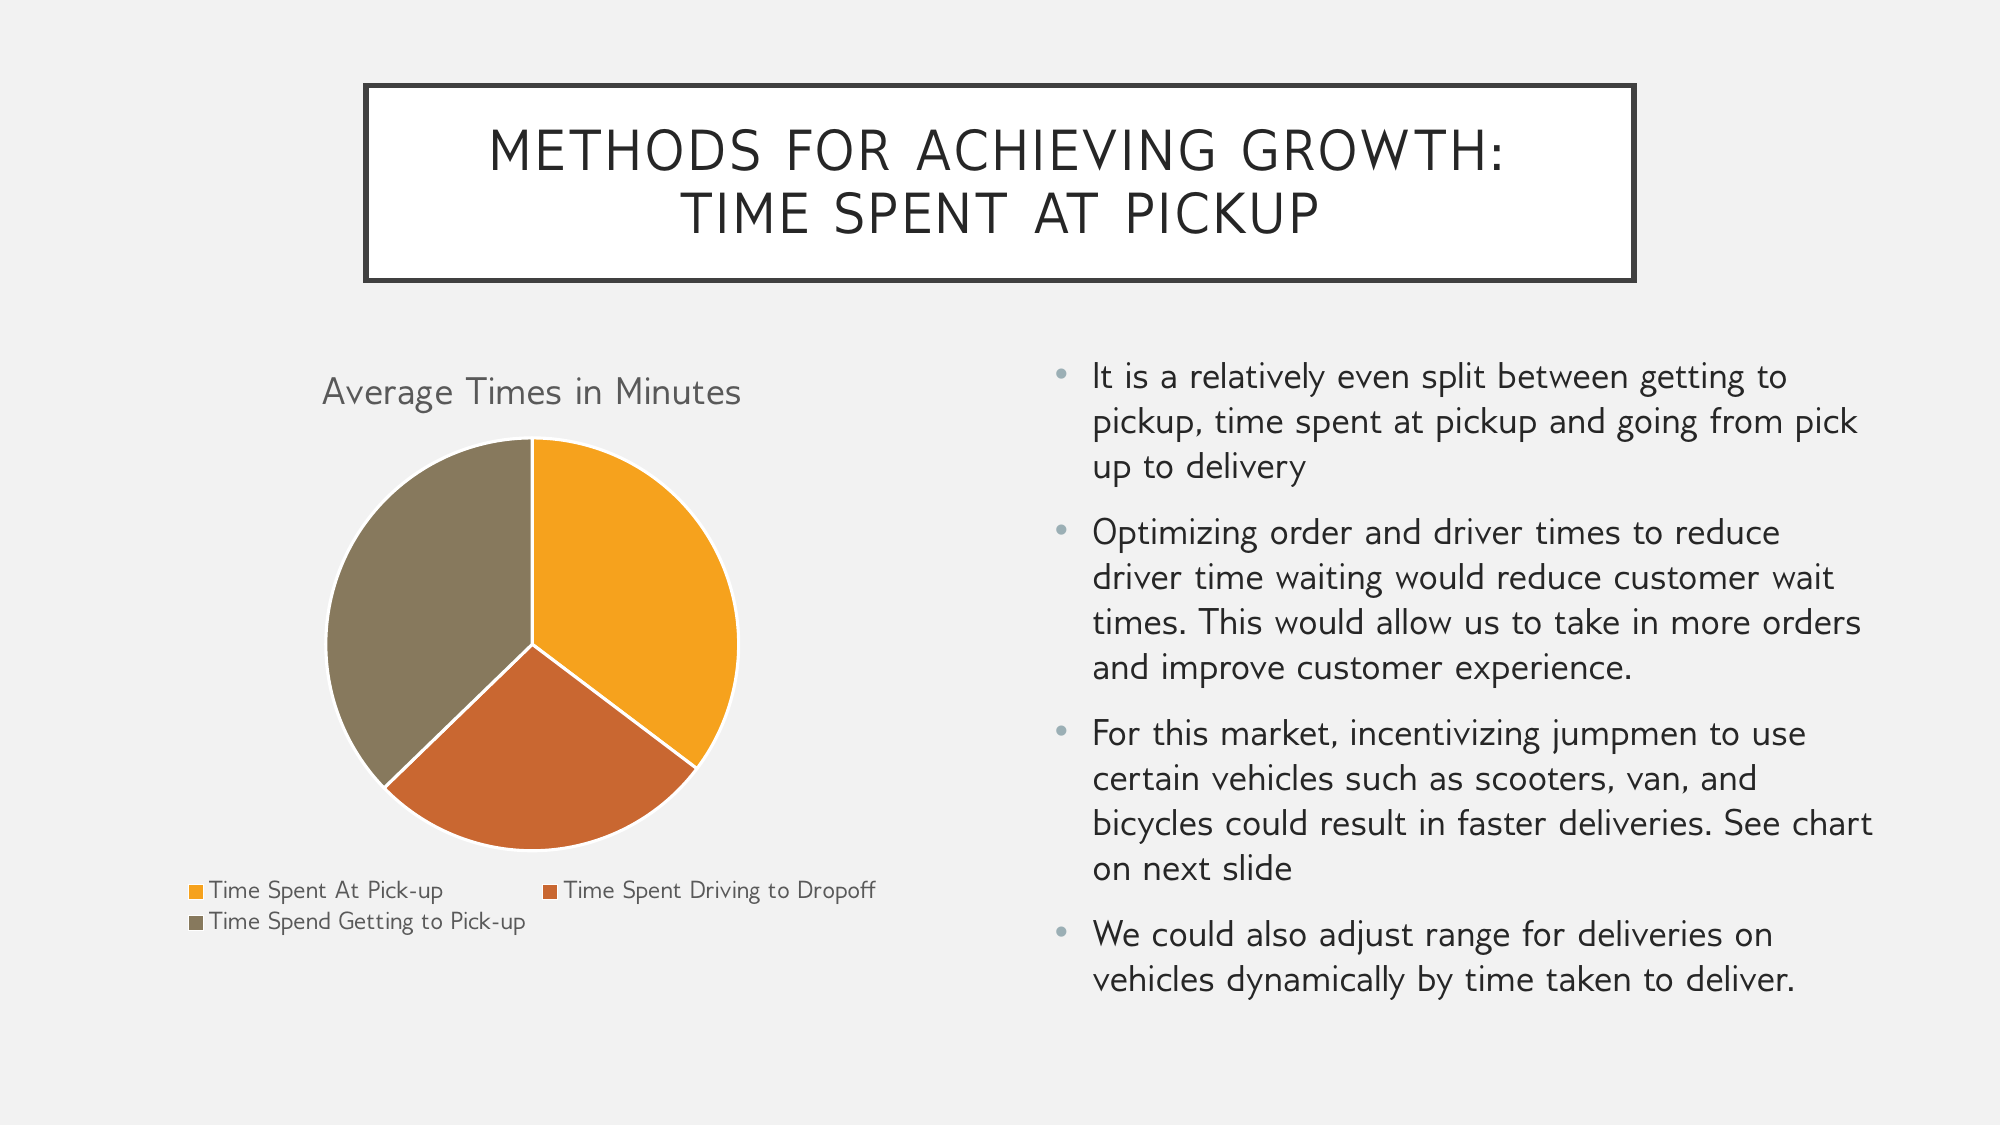

# Methods for Achieving Growth: Time SpenT At Pickup
It is a relatively even split between getting to pickup, time spent at pickup and going from pick up to delivery
Optimizing order and driver times to reduce driver time waiting would reduce customer wait times. This would allow us to take in more orders and improve customer experience.
For this market, incentivizing jumpmen to use certain vehicles such as scooters, van, and bicycles could result in faster deliveries. See chart on next slide
We could also adjust range for deliveries on vehicles dynamically by time taken to deliver.

### Chart:

| Category | Average Times in Minutes |
|---|---|
| Time Spent At Pick-up | 18.0 |
| Time Spent Driving to Dropoff | 14.0 |
| Time Spend Getting to Pick-up | 19.0 |